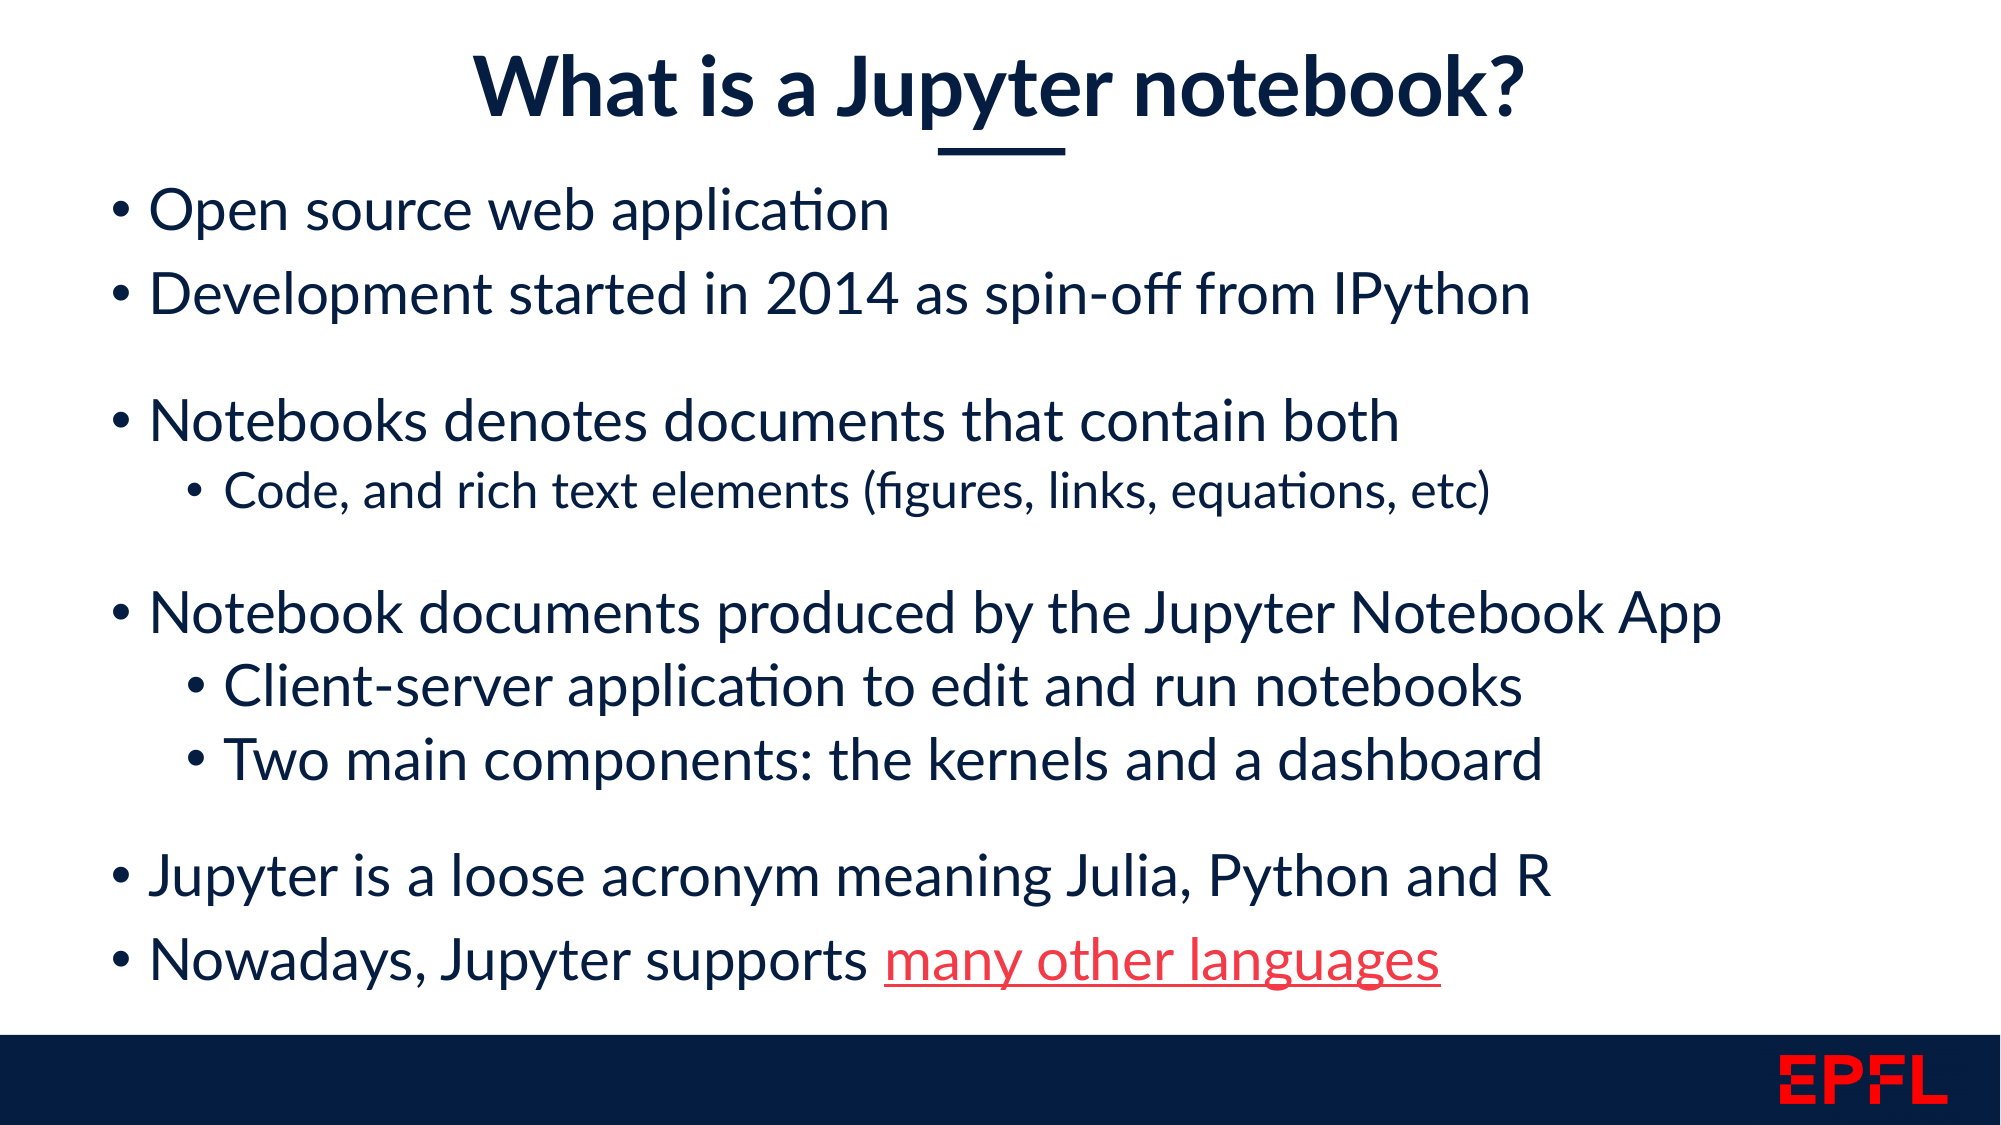

What is a Jupyter notebook?

Open source web application
Development started in 2014 as spin-off from IPython

Notebooks denotes documents that contain both
Code, and rich text elements (figures, links, equations, etc)

Notebook documents produced by the Jupyter Notebook App
Client-server application to edit and run notebooks
Two main components: the kernels and a dashboard

Jupyter is a loose acronym meaning Julia, Python and R
Nowadays, Jupyter supports many other languages